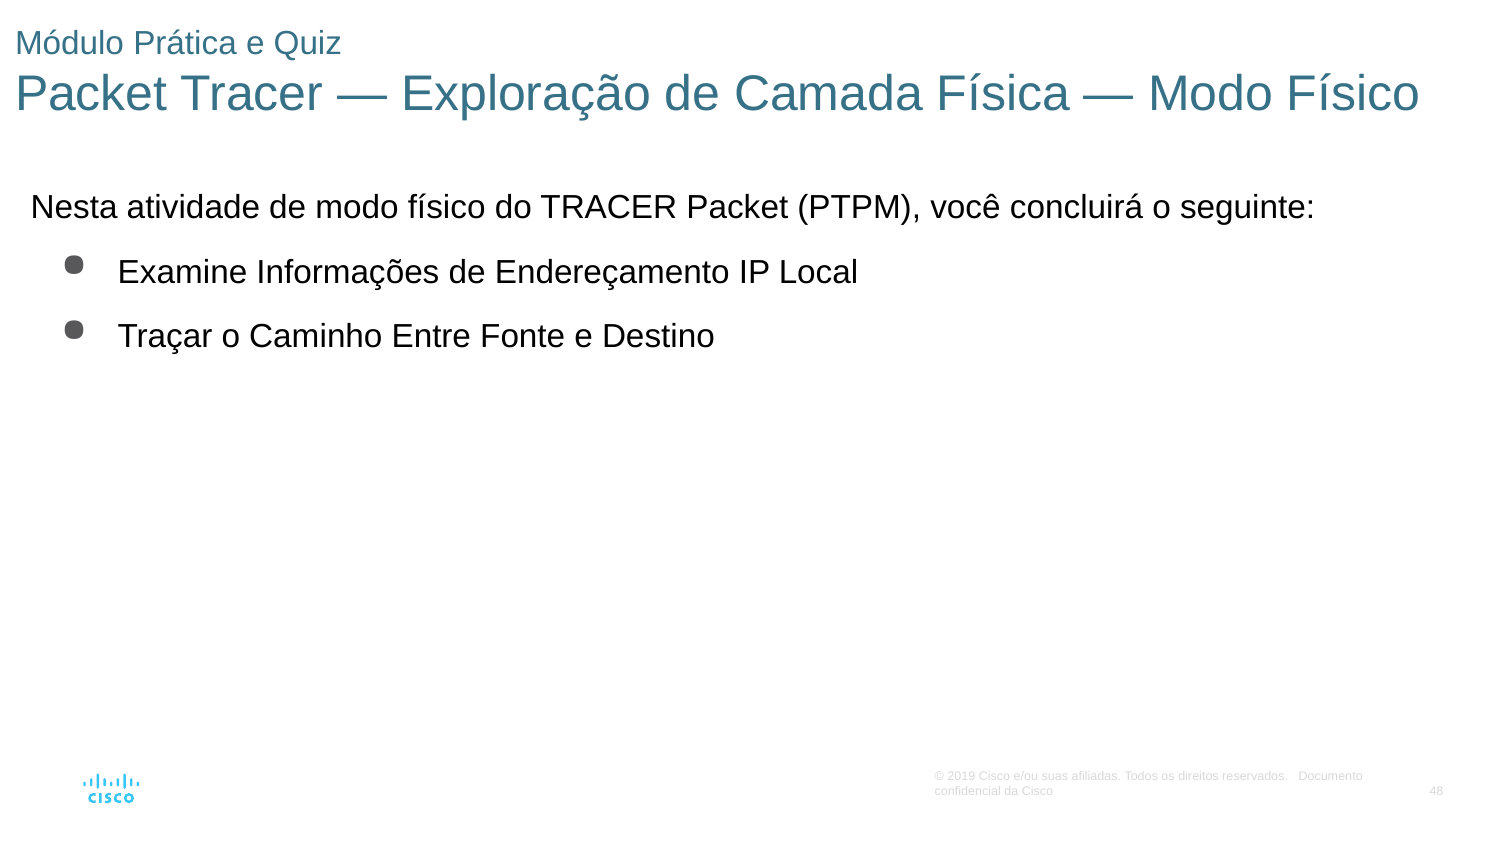

# Módulo Prática e Quiz Packet Tracer — Exploração de Camada Física — Modo Físico

Nesta atividade de modo físico do TRACER Packet (PTPM), você concluirá o seguinte:
Examine Informações de Endereçamento IP Local
Traçar o Caminho Entre Fonte e Destino